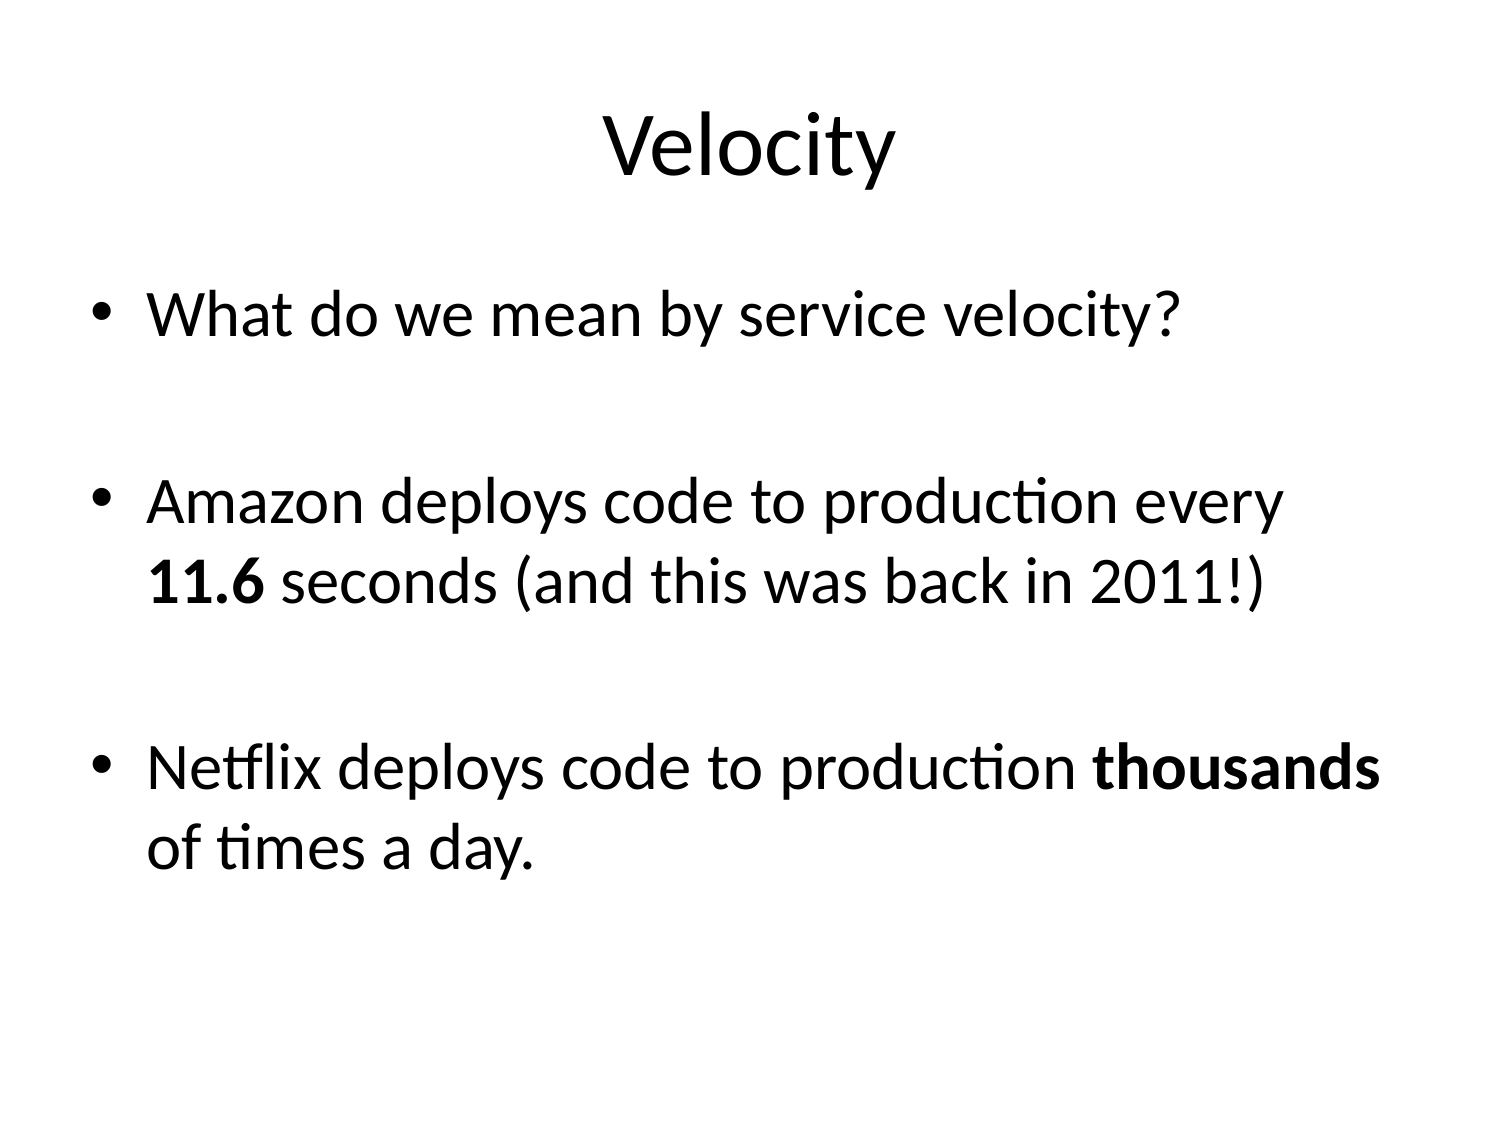

# Velocity
What do we mean by service velocity?

Amazon deploys code to production every 11.6 seconds (and this was back in 2011!)

Netflix deploys code to production thousands of times a day.